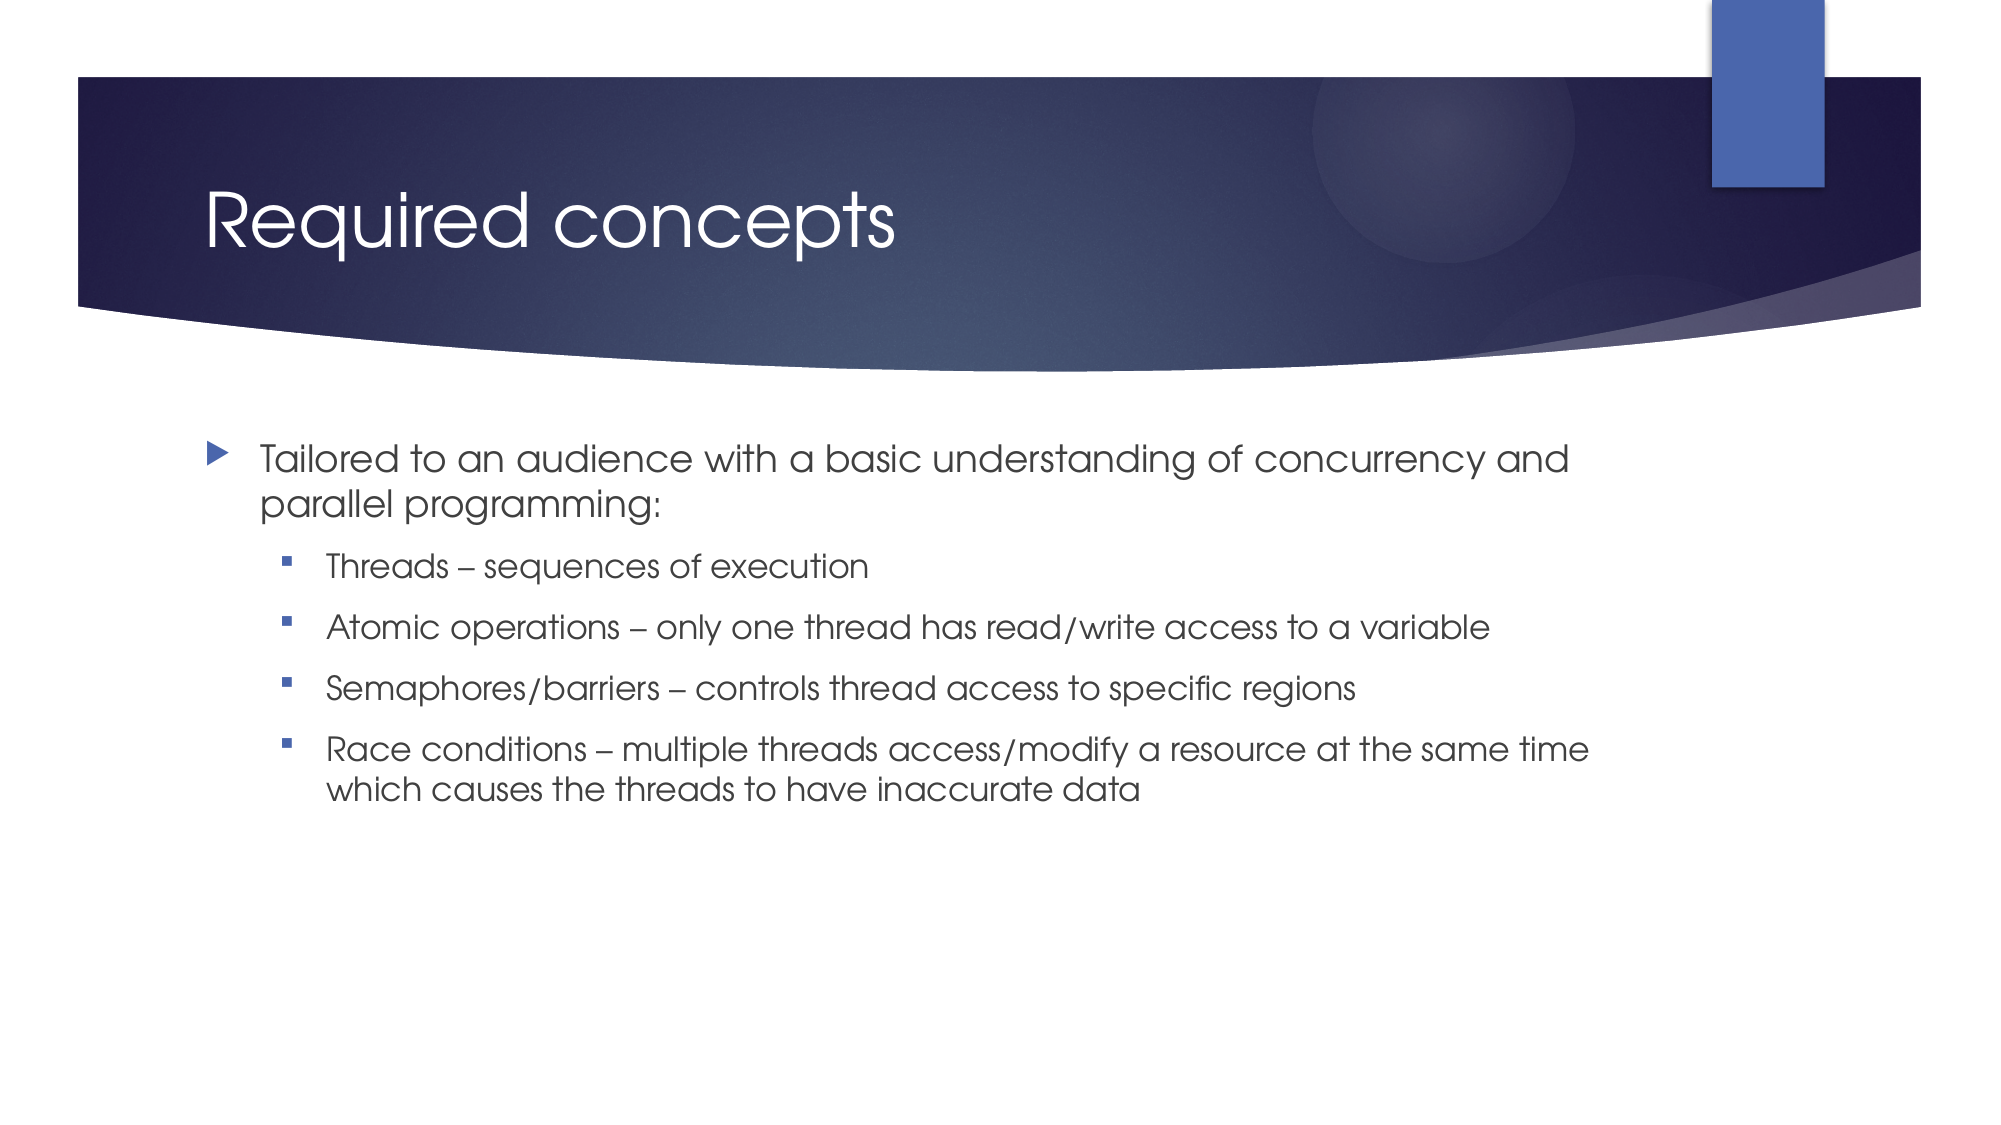

# Required concepts
Tailored to an audience with a basic understanding of concurrency and parallel programming:
Threads – sequences of execution
Atomic operations – only one thread has read/write access to a variable
Semaphores/barriers – controls thread access to specific regions
Race conditions – multiple threads access/modify a resource at the same time which causes the threads to have inaccurate data